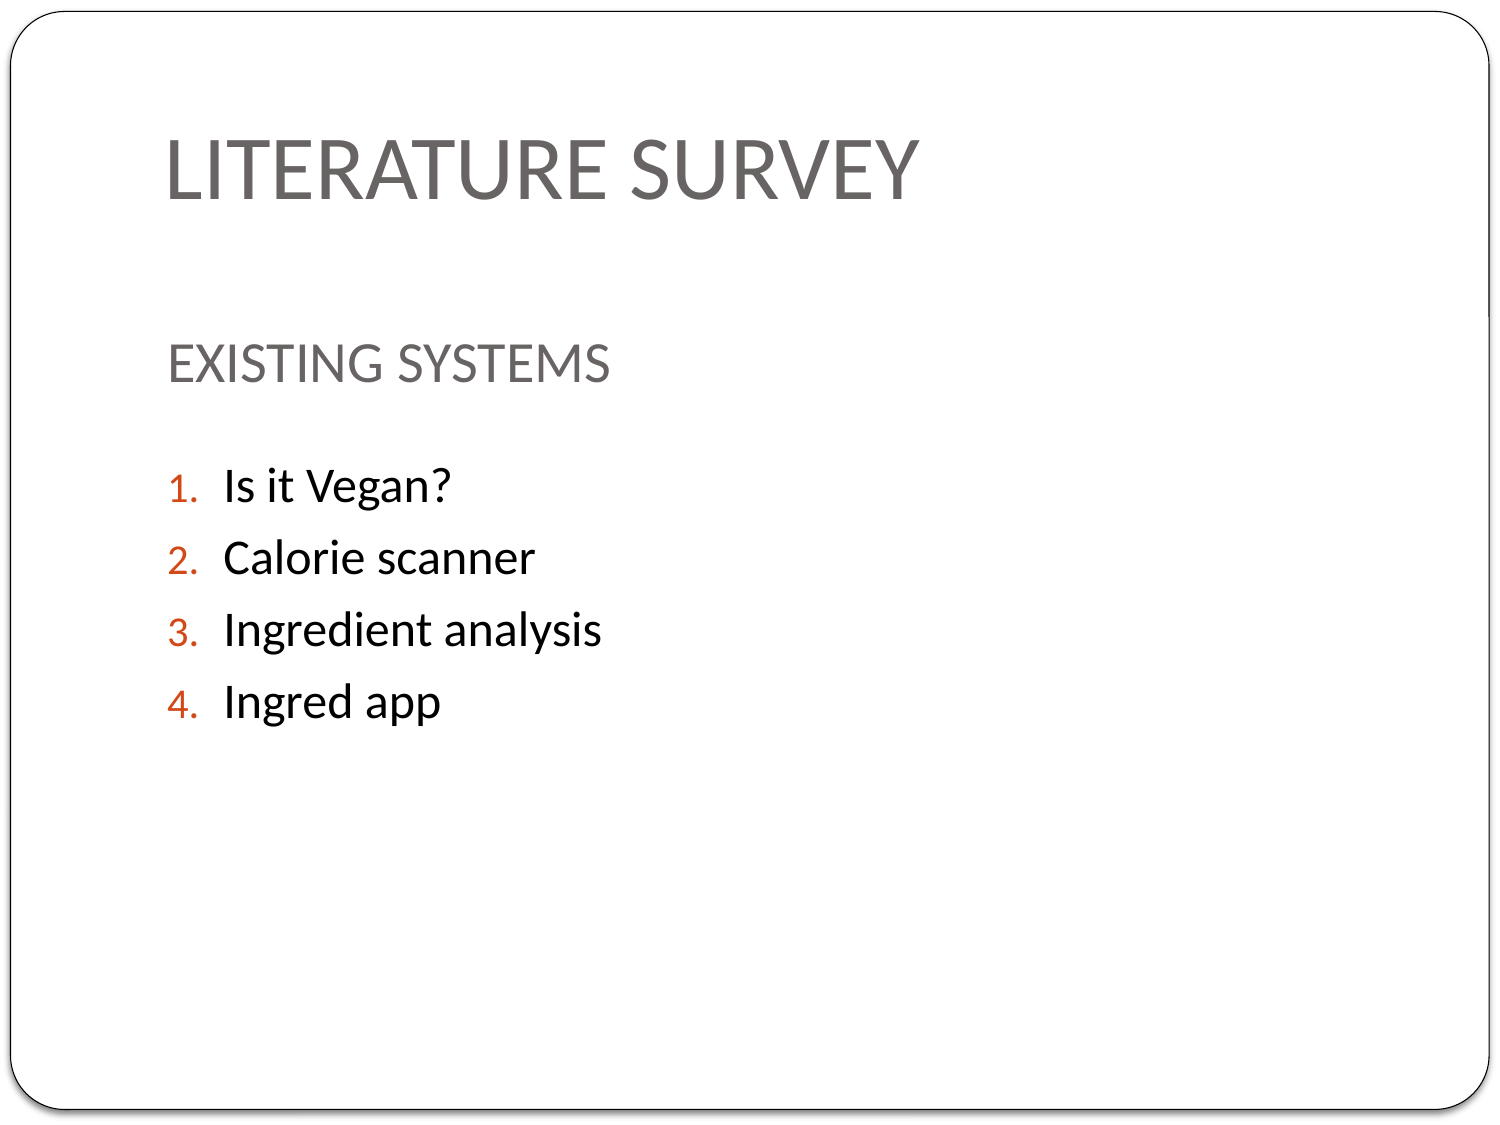

# LITERATURE SURVEY
EXISTING SYSTEMS

Is it Vegan?
Calorie scanner
Ingredient analysis
Ingred app